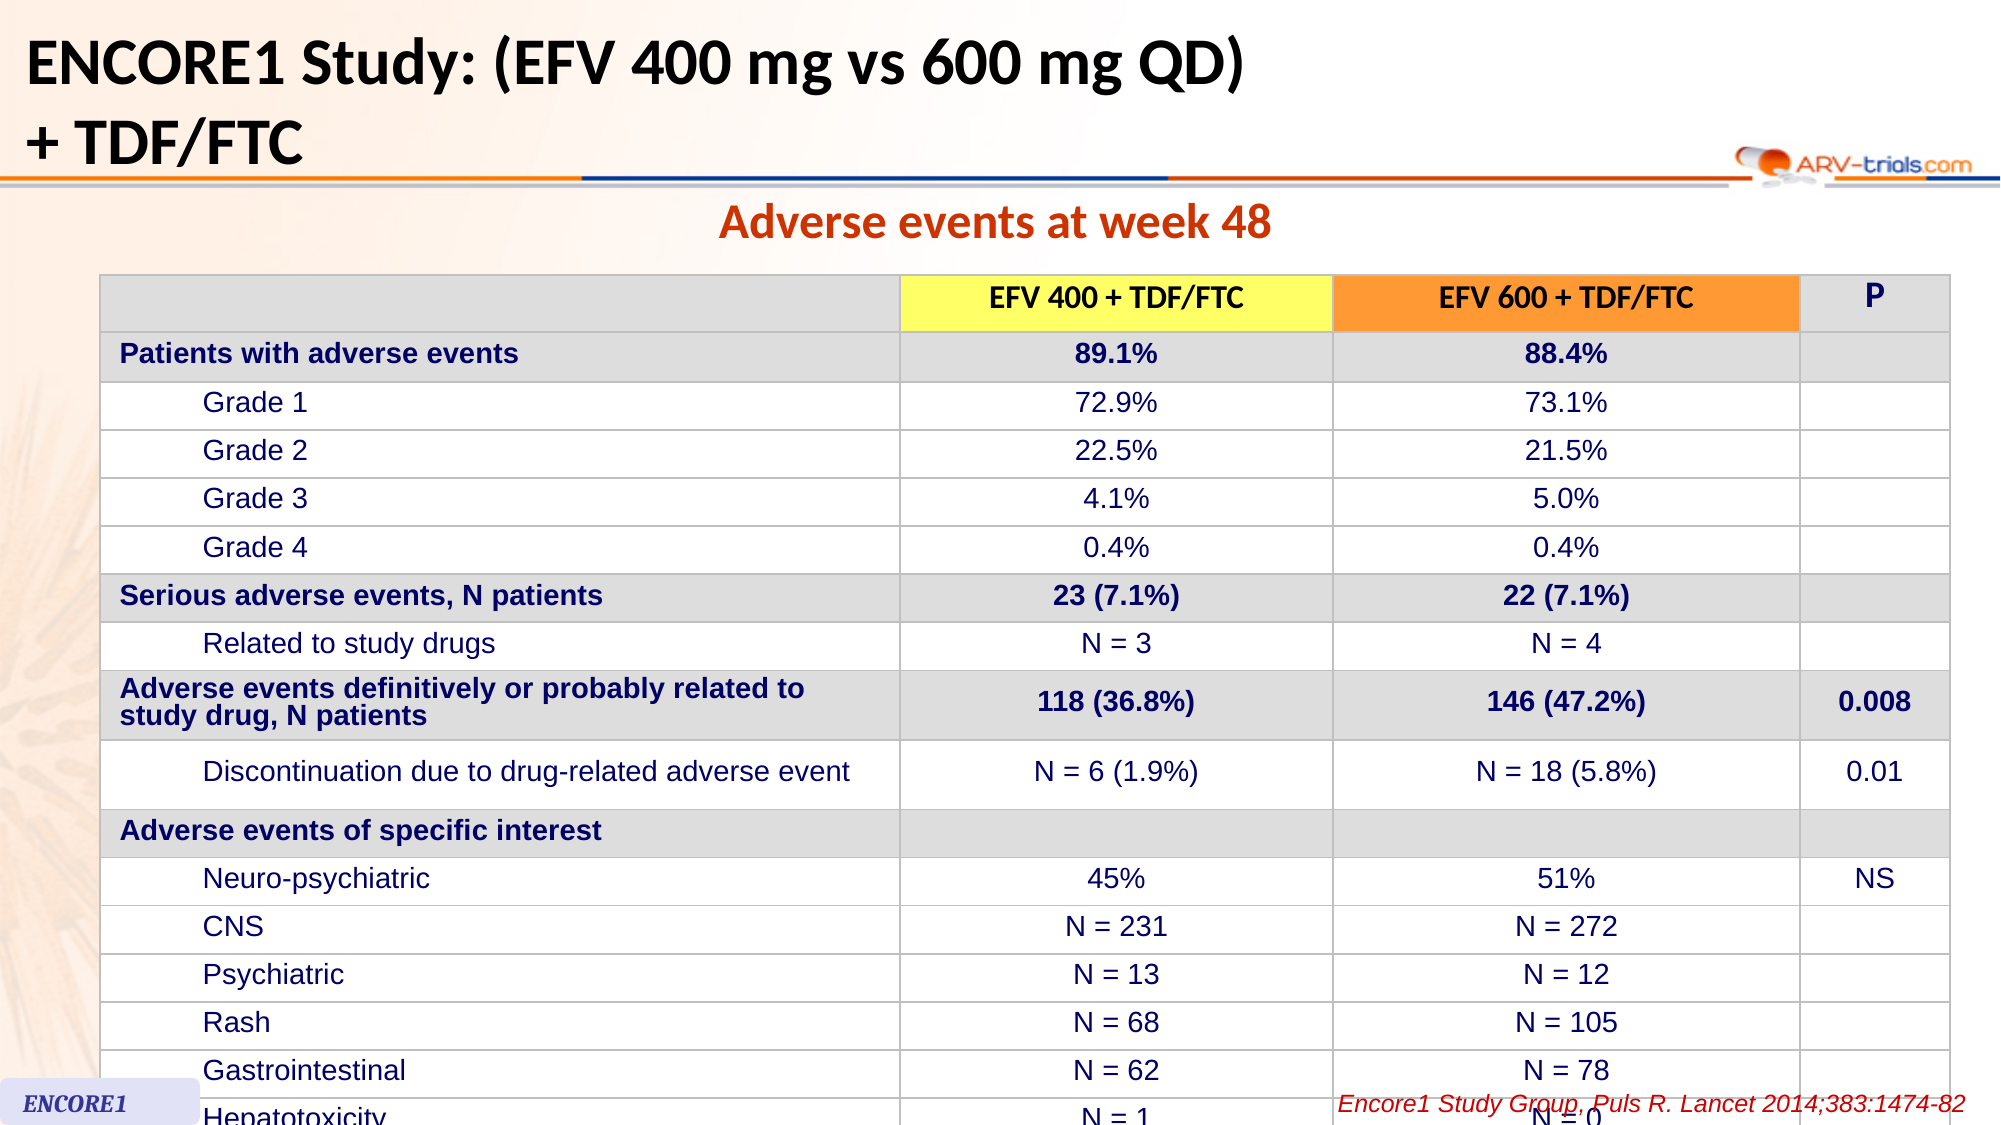

# ENCORE1 Study: (EFV 400 mg vs 600 mg QD) + TDF/FTC
Adverse events at week 48
|  |  | EFV 400 + TDF/FTC | EFV 600 + TDF/FTC | P |
| --- | --- | --- | --- | --- |
| Patients with adverse events |  | 89.1% | 88.4% |  |
|  | Grade 1 | 72.9% | 73.1% |  |
|  | Grade 2 | 22.5% | 21.5% |  |
|  | Grade 3 | 4.1% | 5.0% |  |
|  | Grade 4 | 0.4% | 0.4% |  |
| Serious adverse events, N patients |  | 23 (7.1%) | 22 (7.1%) |  |
|  | Related to study drugs | N = 3 | N = 4 |  |
| Adverse events definitively or probably related to study drug, N patients |  | 118 (36.8%) | 146 (47.2%) | 0.008 |
|  | Discontinuation due to drug-related adverse event | N = 6 (1.9%) | N = 18 (5.8%) | 0.01 |
| Adverse events of specific interest |  |  |  |  |
|  | Neuro-psychiatric | 45% | 51% | NS |
|  | CNS | N = 231 | N = 272 |  |
|  | Psychiatric | N = 13 | N = 12 |  |
|  | Rash | N = 68 | N = 105 |  |
|  | Gastrointestinal | N = 62 | N = 78 |  |
|  | Hepatotoxicity | N = 1 | N = 0 |  |

ENCORE1
Encore1 Study Group, Puls R. Lancet 2014;383:1474-82